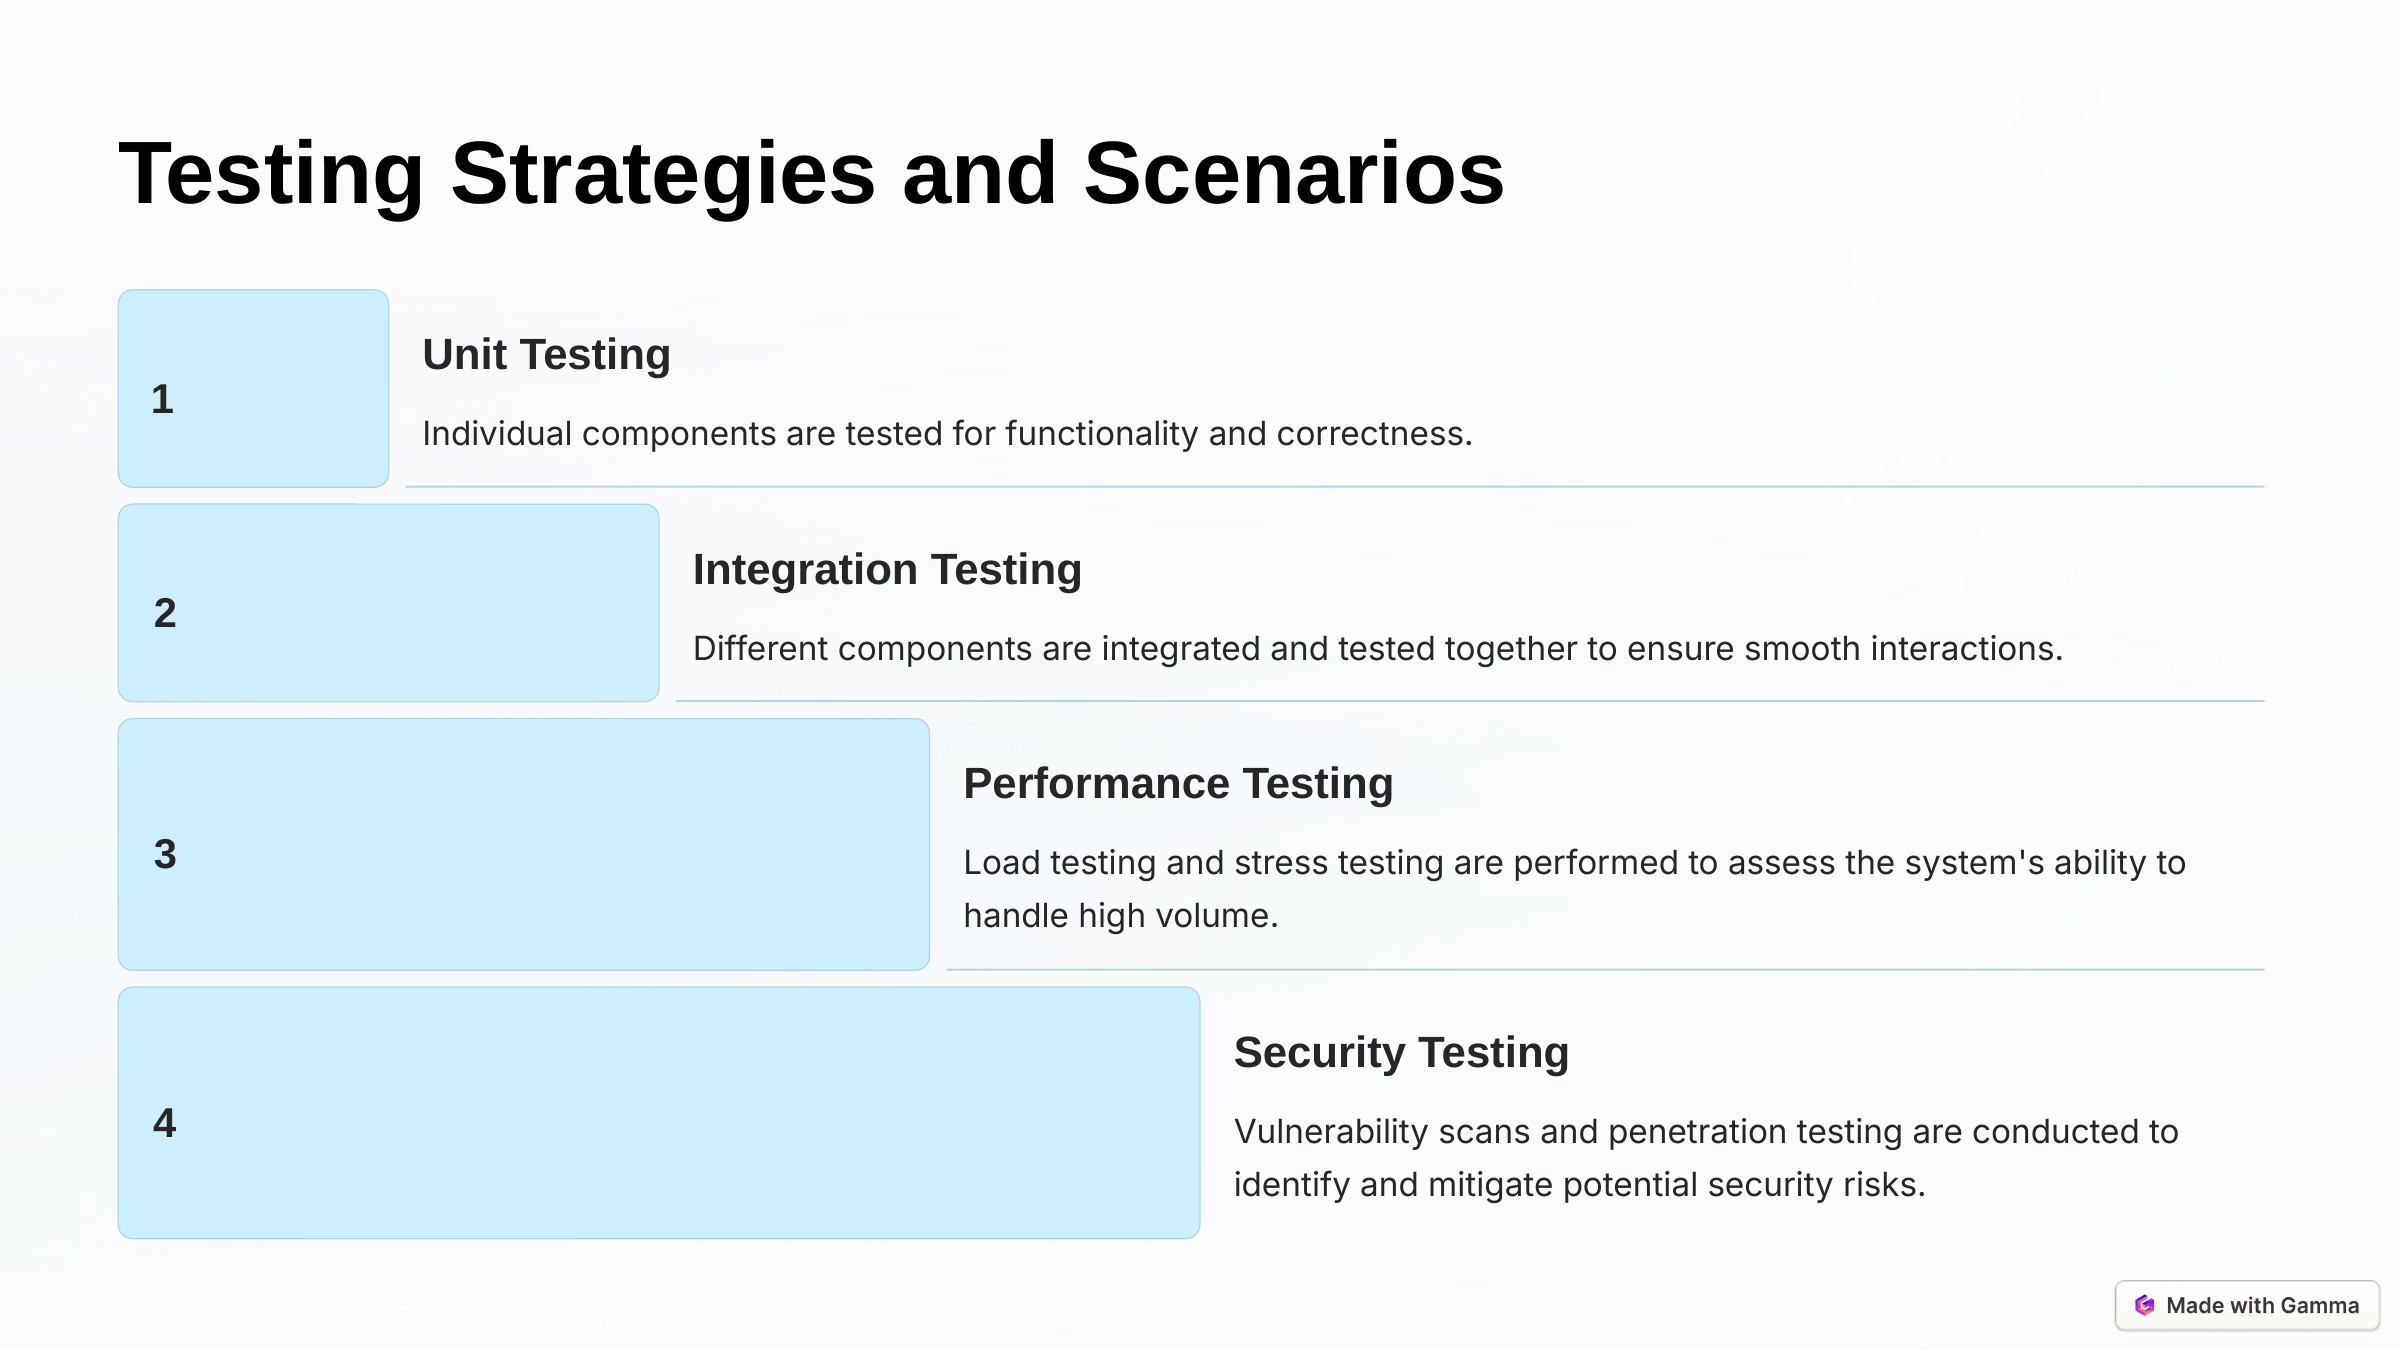

Testing Strategies and Scenarios

Unit Testing
1
Individual components are tested for functionality and correctness.

Integration Testing
2
Different components are integrated and tested together to ensure smooth interactions.

Performance Testing
3
Load testing and stress testing are performed to assess the system's ability to handle high volume.

Security Testing
4
Vulnerability scans and penetration testing are conducted to identify and mitigate potential security risks.